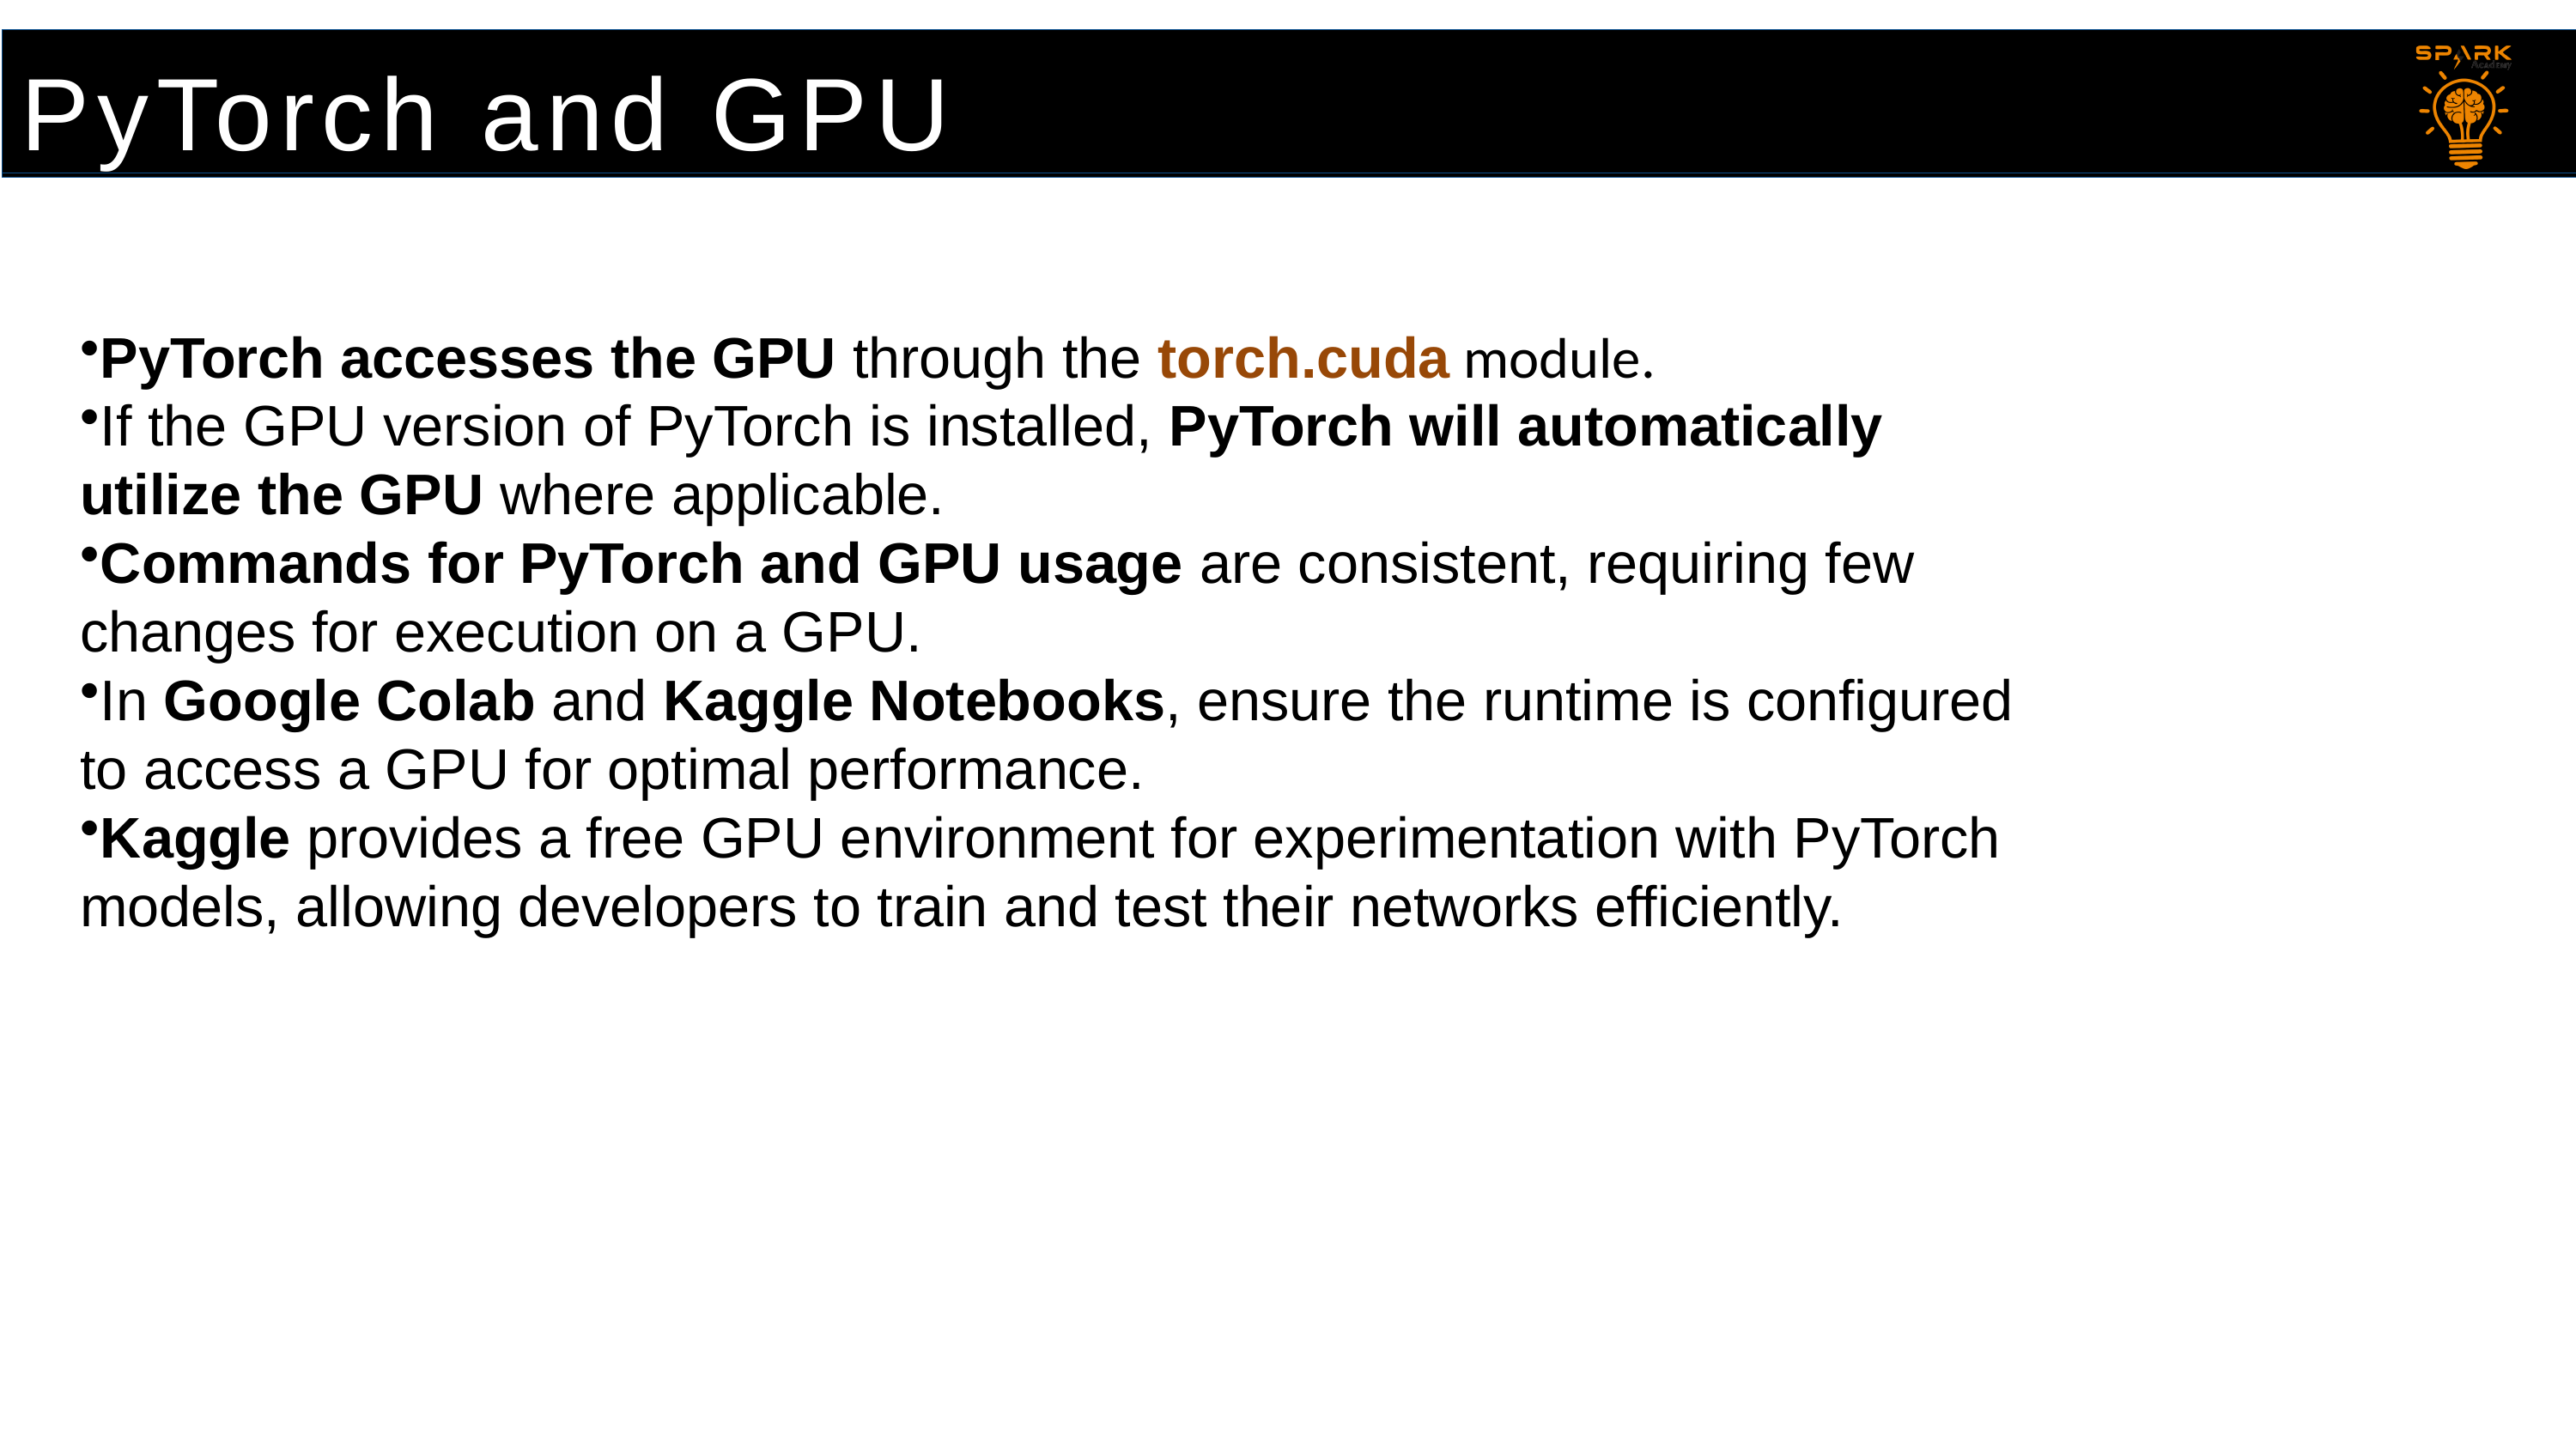

PyTorch and GPU

PyTorch accesses the GPU through the torch.cuda module.
If the GPU version of PyTorch is installed, PyTorch will automatically utilize the GPU where applicable.
Commands for PyTorch and GPU usage are consistent, requiring few changes for execution on a GPU.
In Google Colab and Kaggle Notebooks, ensure the runtime is configured to access a GPU for optimal performance.
Kaggle provides a free GPU environment for experimentation with PyTorch models, allowing developers to train and test their networks efficiently.